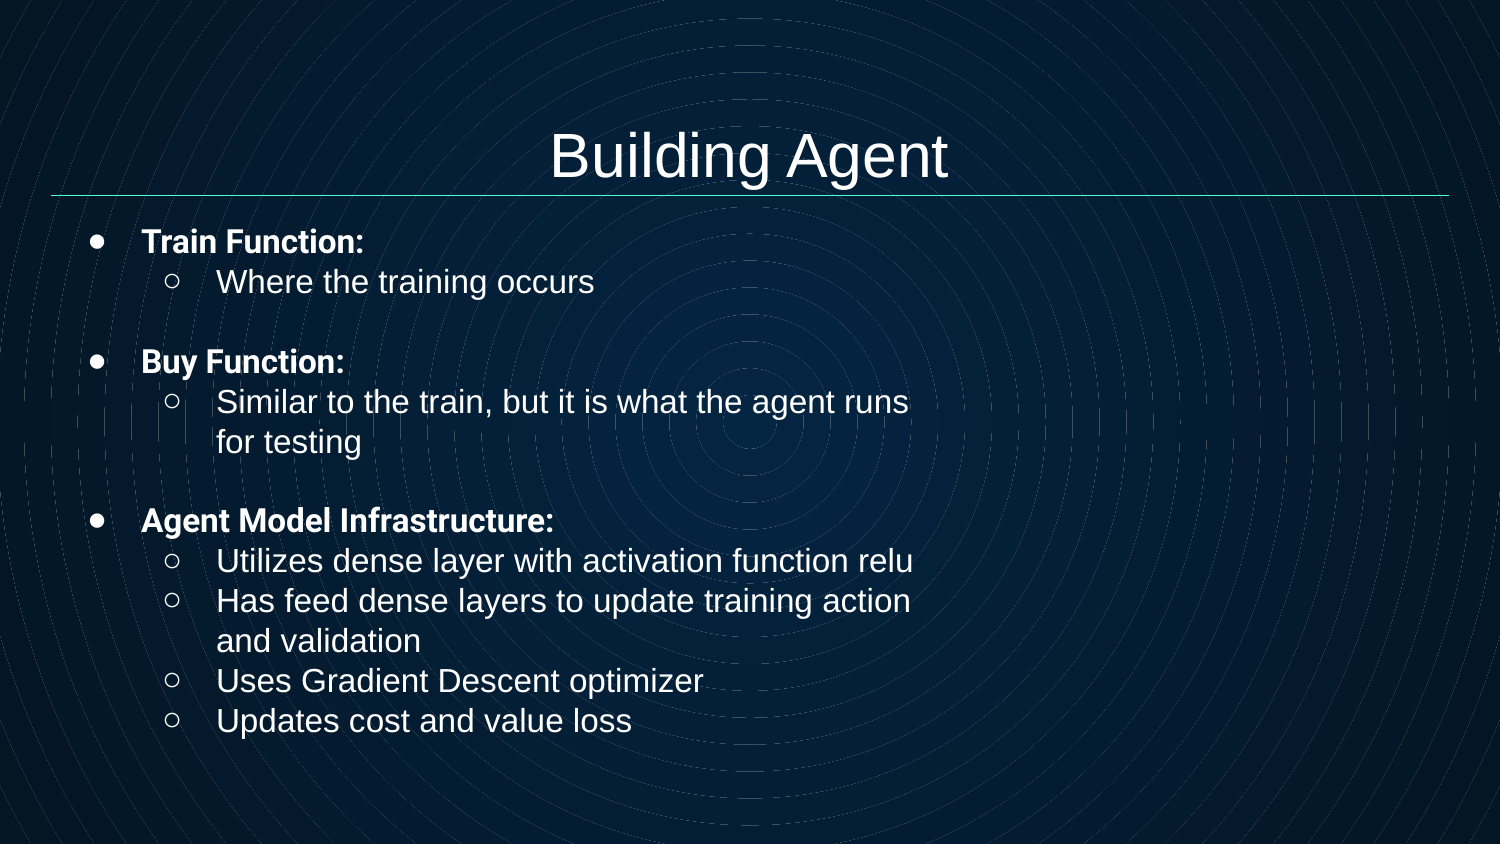

Building Agent
Train Function:
Where the training occurs

Buy Function:
Similar to the train, but it is what the agent runs for testing

Agent Model Infrastructure:
Utilizes dense layer with activation function relu
Has feed dense layers to update training action and validation
Uses Gradient Descent optimizer
Updates cost and value loss